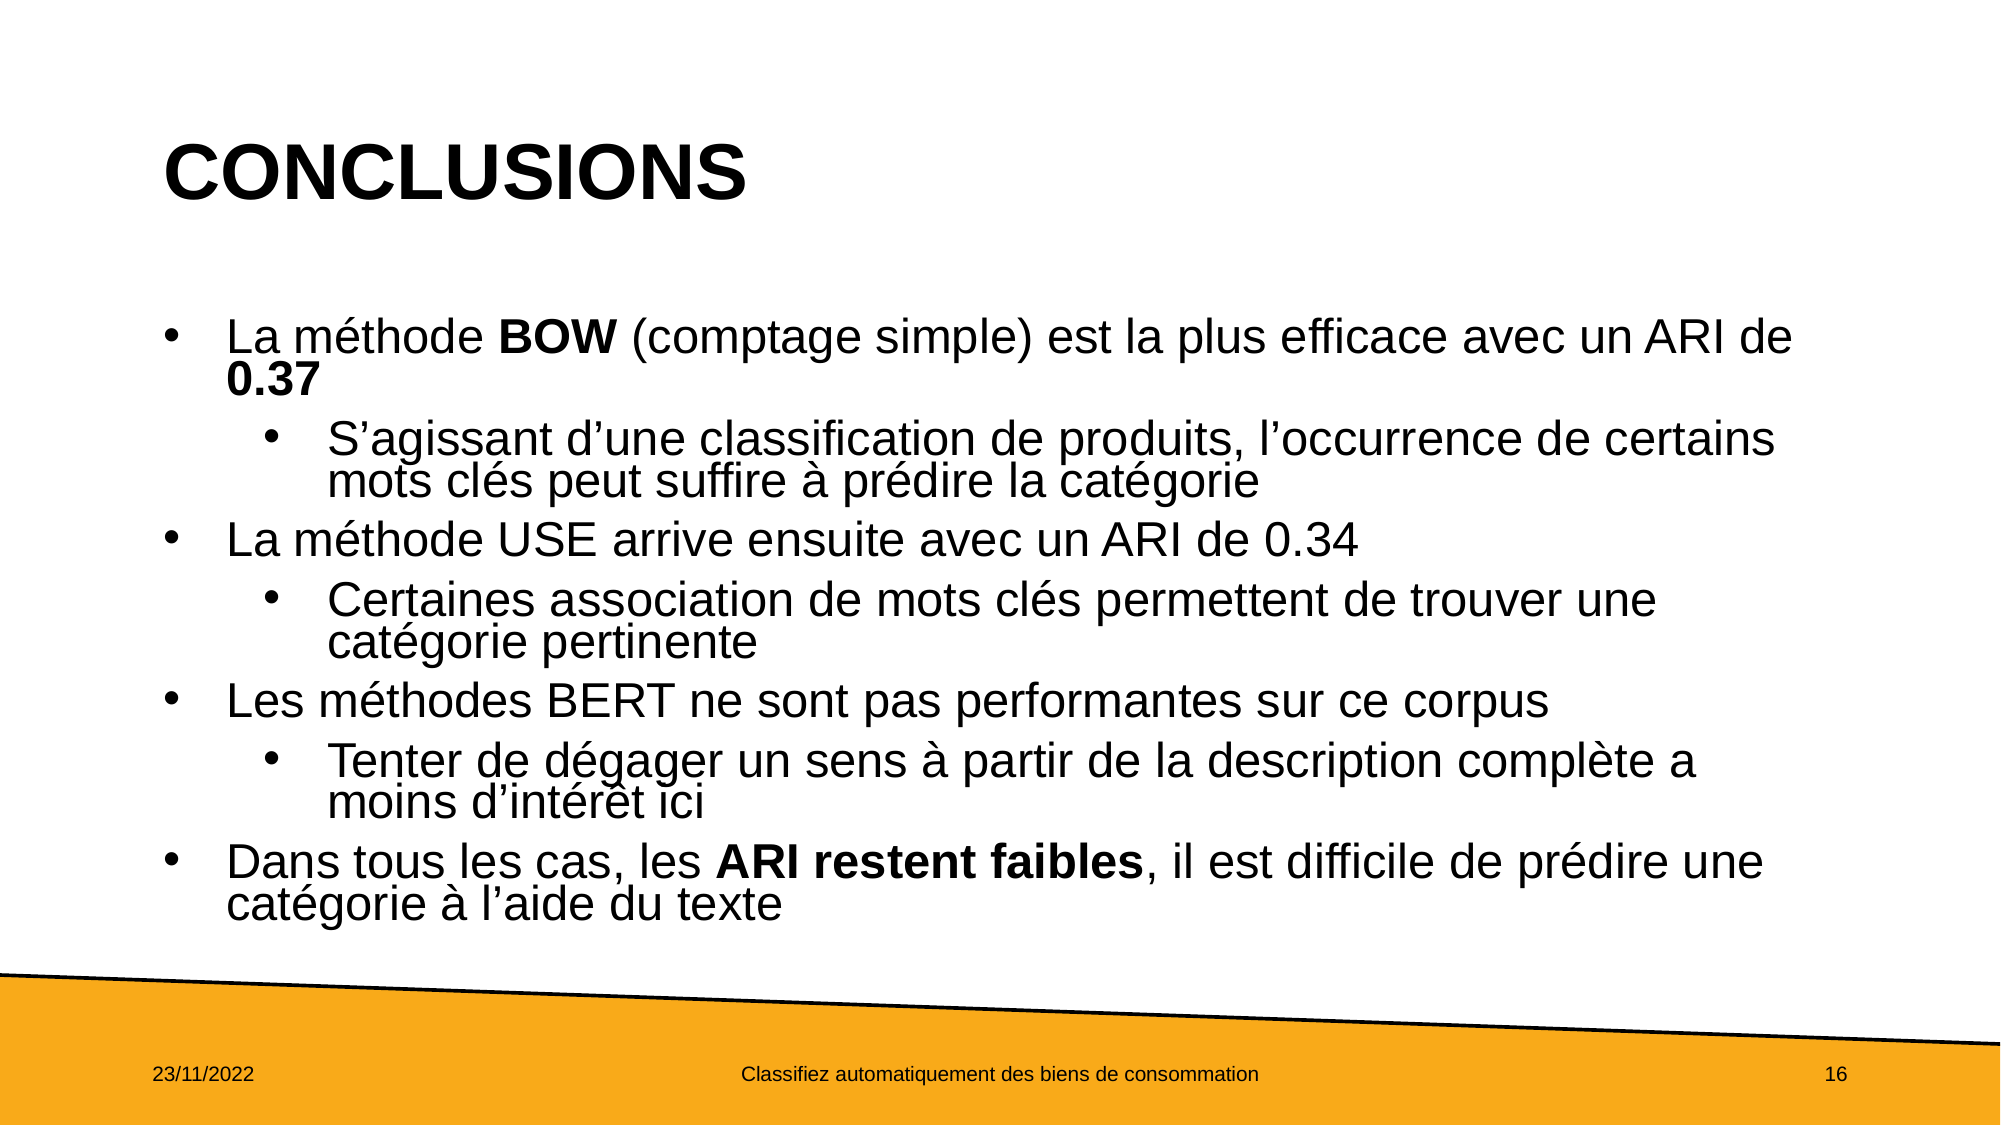

# Conclusions
La méthode BOW (comptage simple) est la plus efficace avec un ARI de 0.37
S’agissant d’une classification de produits, l’occurrence de certains  mots clés peut suffire à prédire la catégorie
La méthode USE arrive ensuite avec un ARI de 0.34
Certaines association de mots clés permettent de trouver une catégorie pertinente
Les méthodes BERT ne sont pas performantes sur ce corpus
Tenter de dégager un sens à partir de la description complète a moins d’intérêt ici
Dans tous les cas, les ARI restent faibles, il est difficile de prédire une catégorie à l’aide du texte

23/11/2022
Classifiez automatiquement des biens de consommation
16